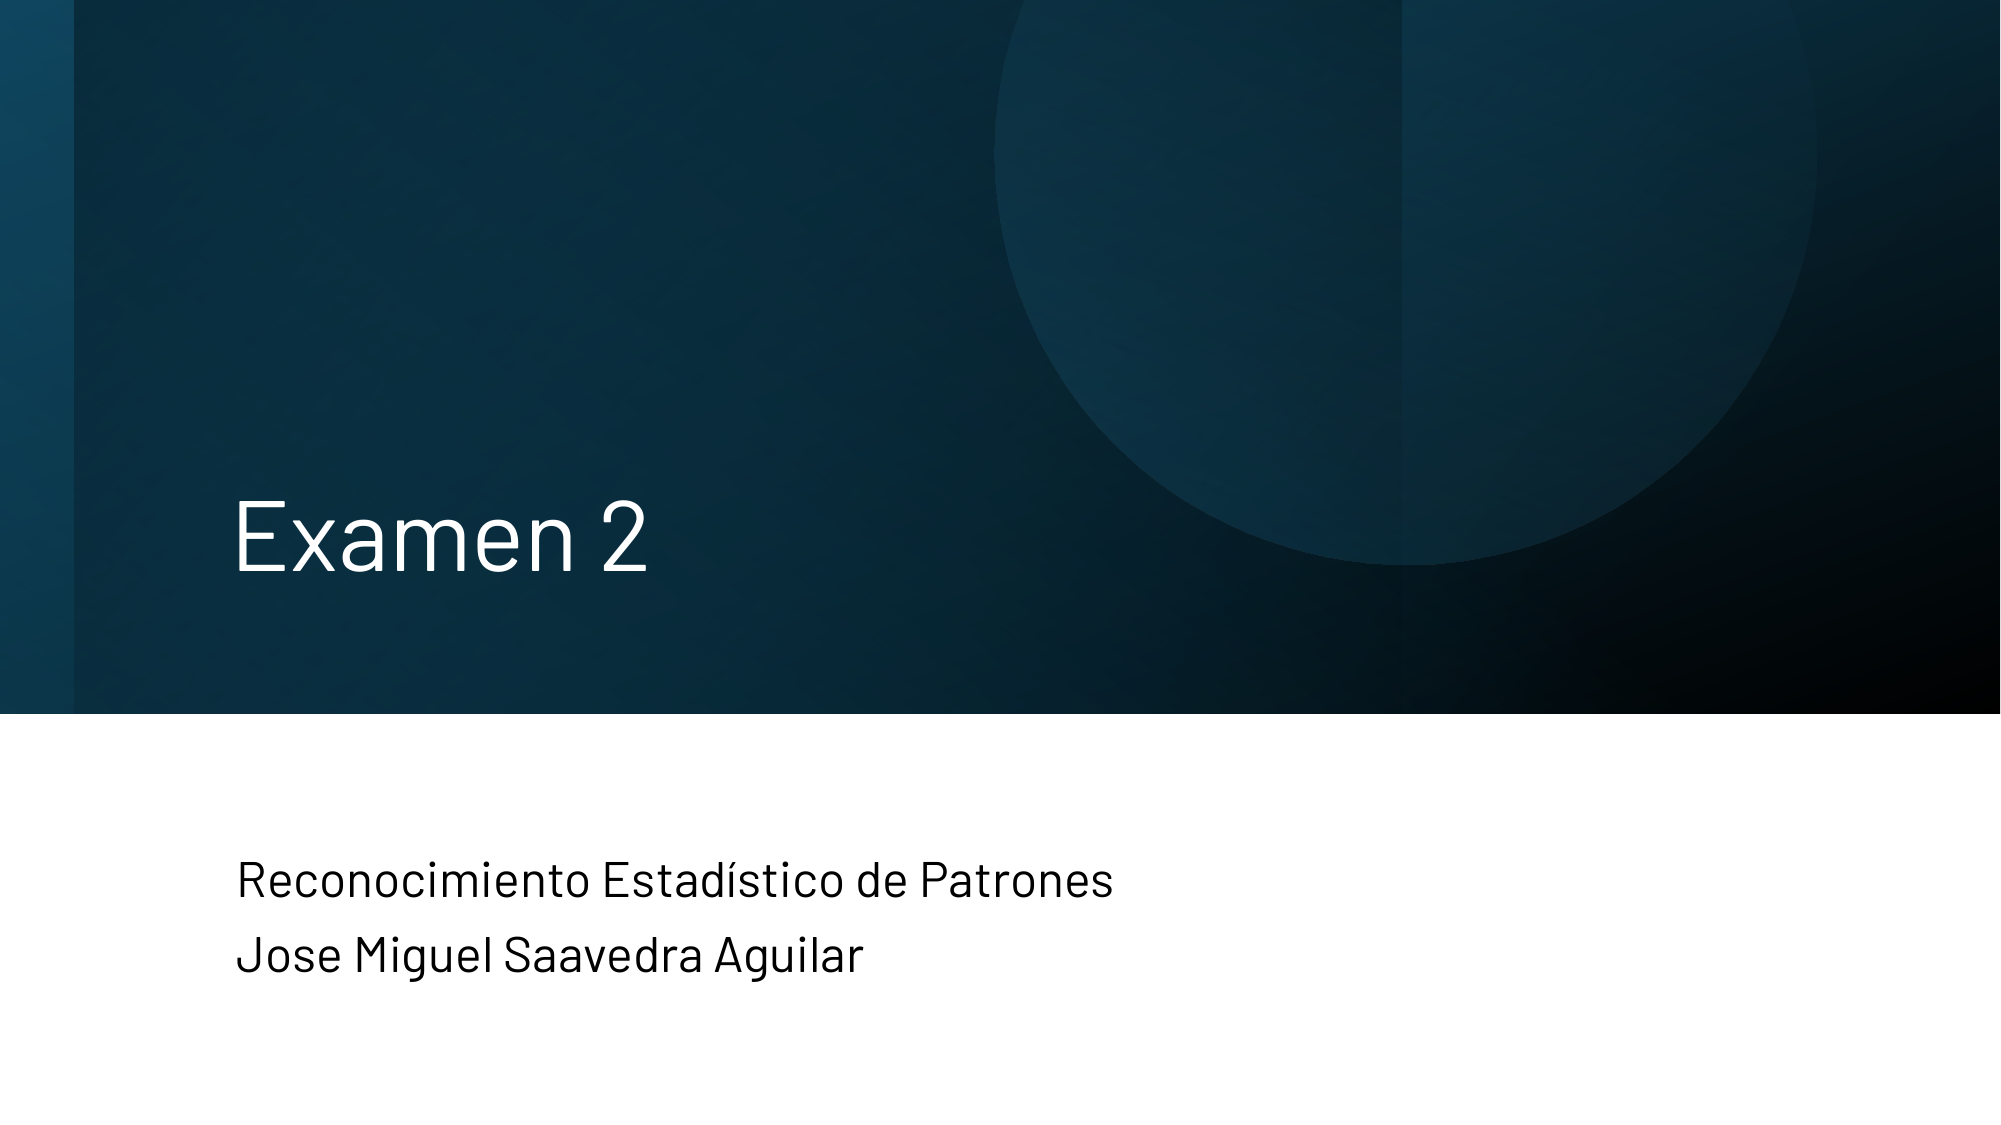

# Examen 2
Reconocimiento Estadístico de Patrones
Jose Miguel Saavedra Aguilar